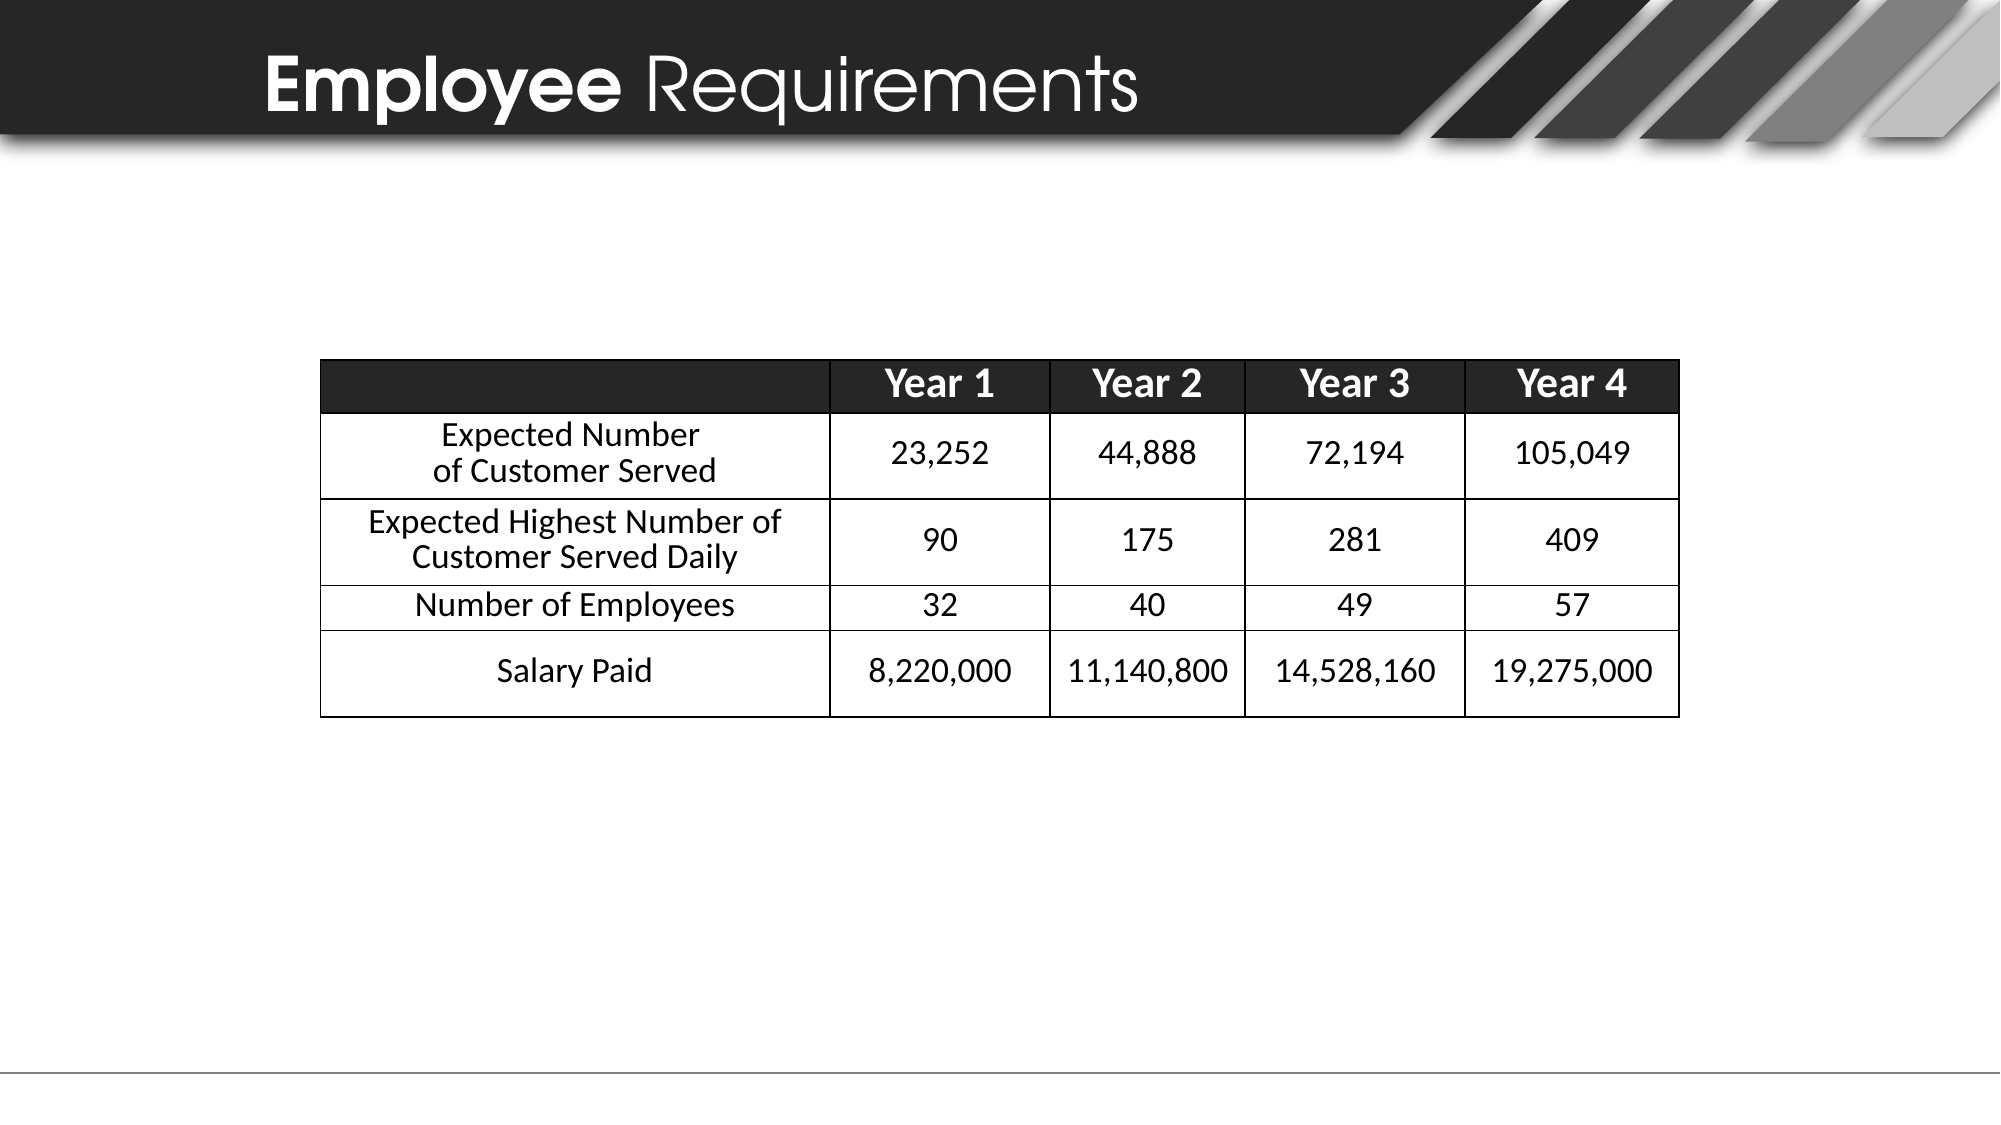

Employee Requirements
|  | Year 1 | Year 2 | Year 3 | Year 4 |
| --- | --- | --- | --- | --- |
| Expected Number of Customer Served | 23,252 | 44,888 | 72,194 | 105,049 |
| Expected Highest Number of Customer Served Daily | 90 | 175 | 281 | 409 |
| Number of Employees | 32 | 40 | 49 | 57 |
| Salary Paid | 8,220,000 | 11,140,800 | 14,528,160 | 19,275,000 |